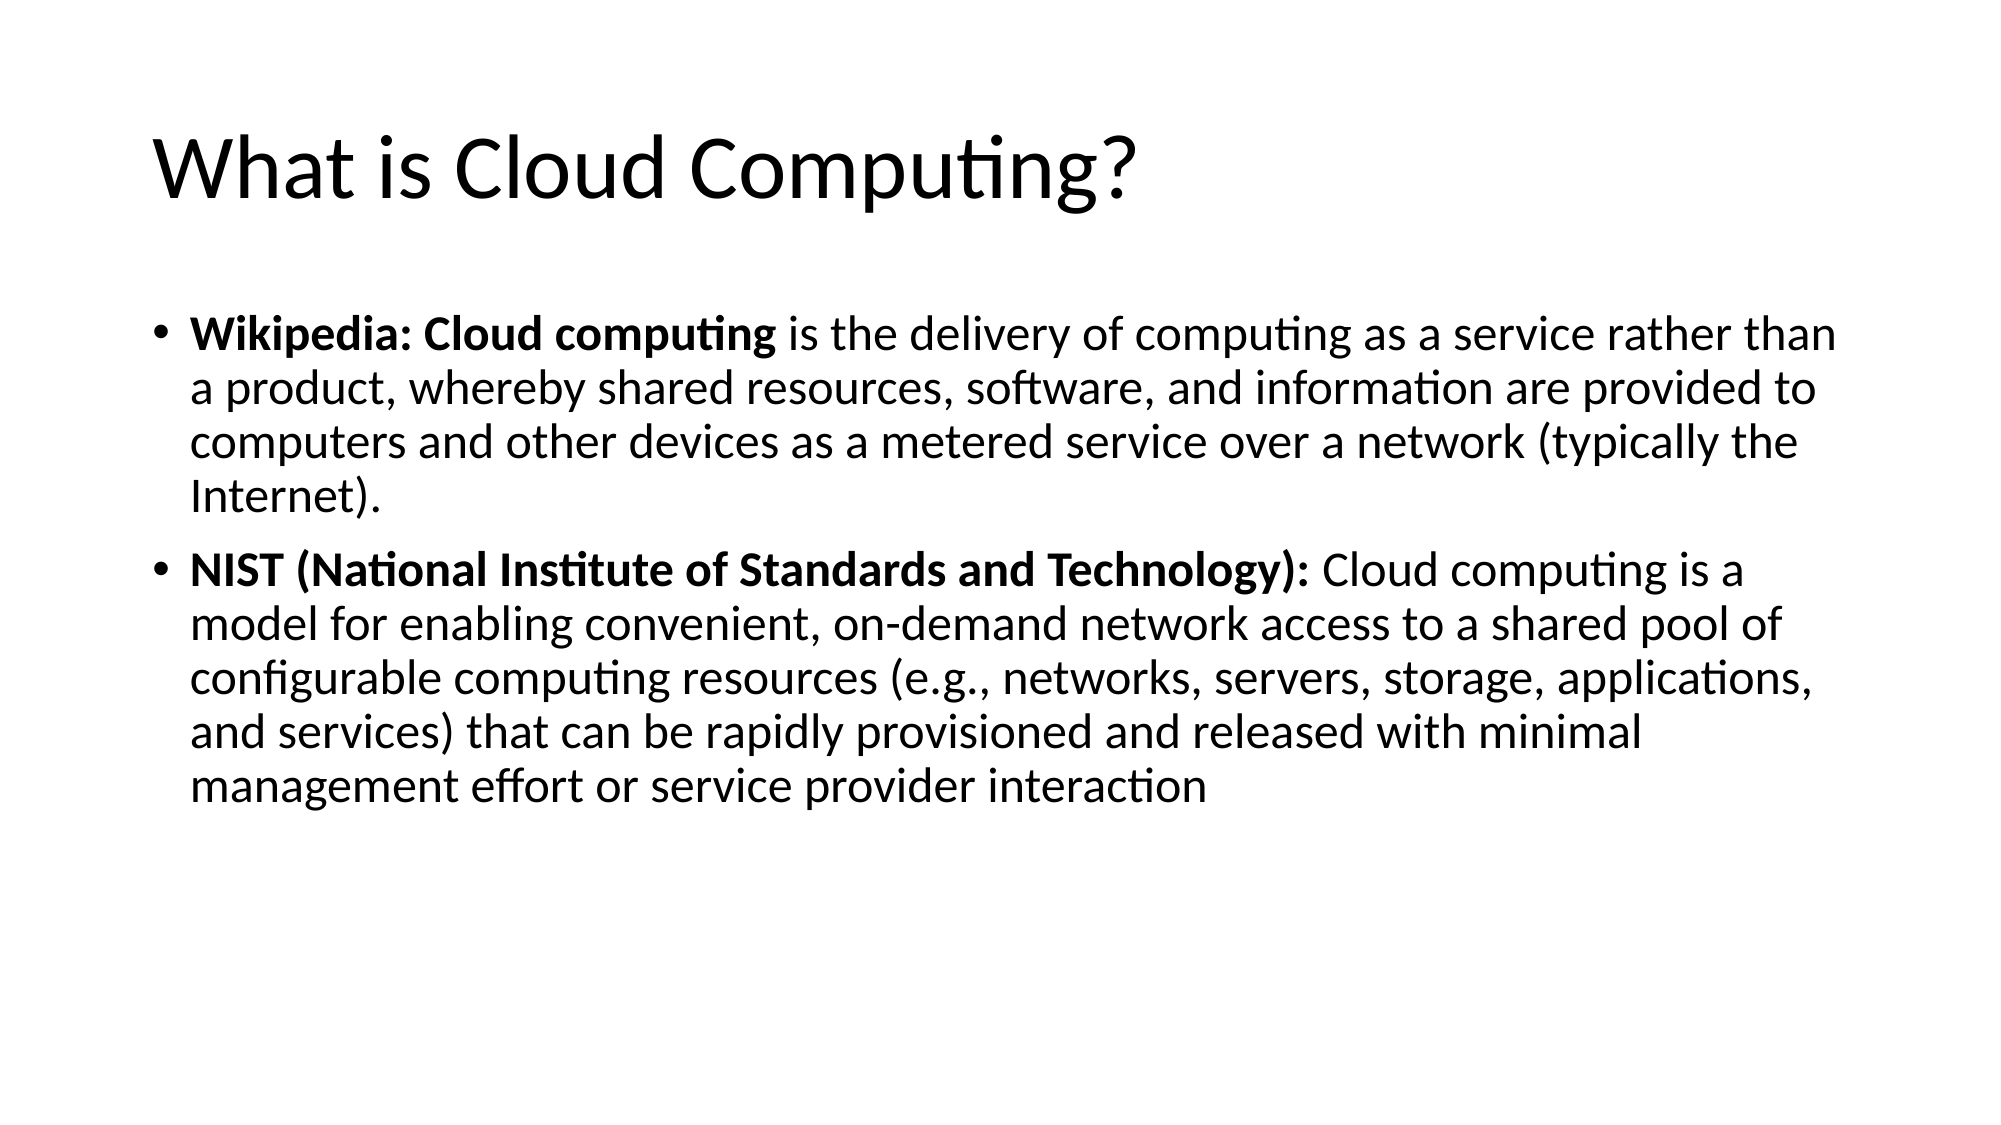

# What is Cloud Computing?
Wikipedia: Cloud computing is the delivery of computing as a service rather than a product, whereby shared resources, software, and information are provided to computers and other devices as a metered service over a network (typically the Internet).
NIST (National Institute of Standards and Technology): Cloud computing is a model for enabling convenient, on-demand network access to a shared pool of configurable computing resources (e.g., networks, servers, storage, applications, and services) that can be rapidly provisioned and released with minimal management effort or service provider interaction